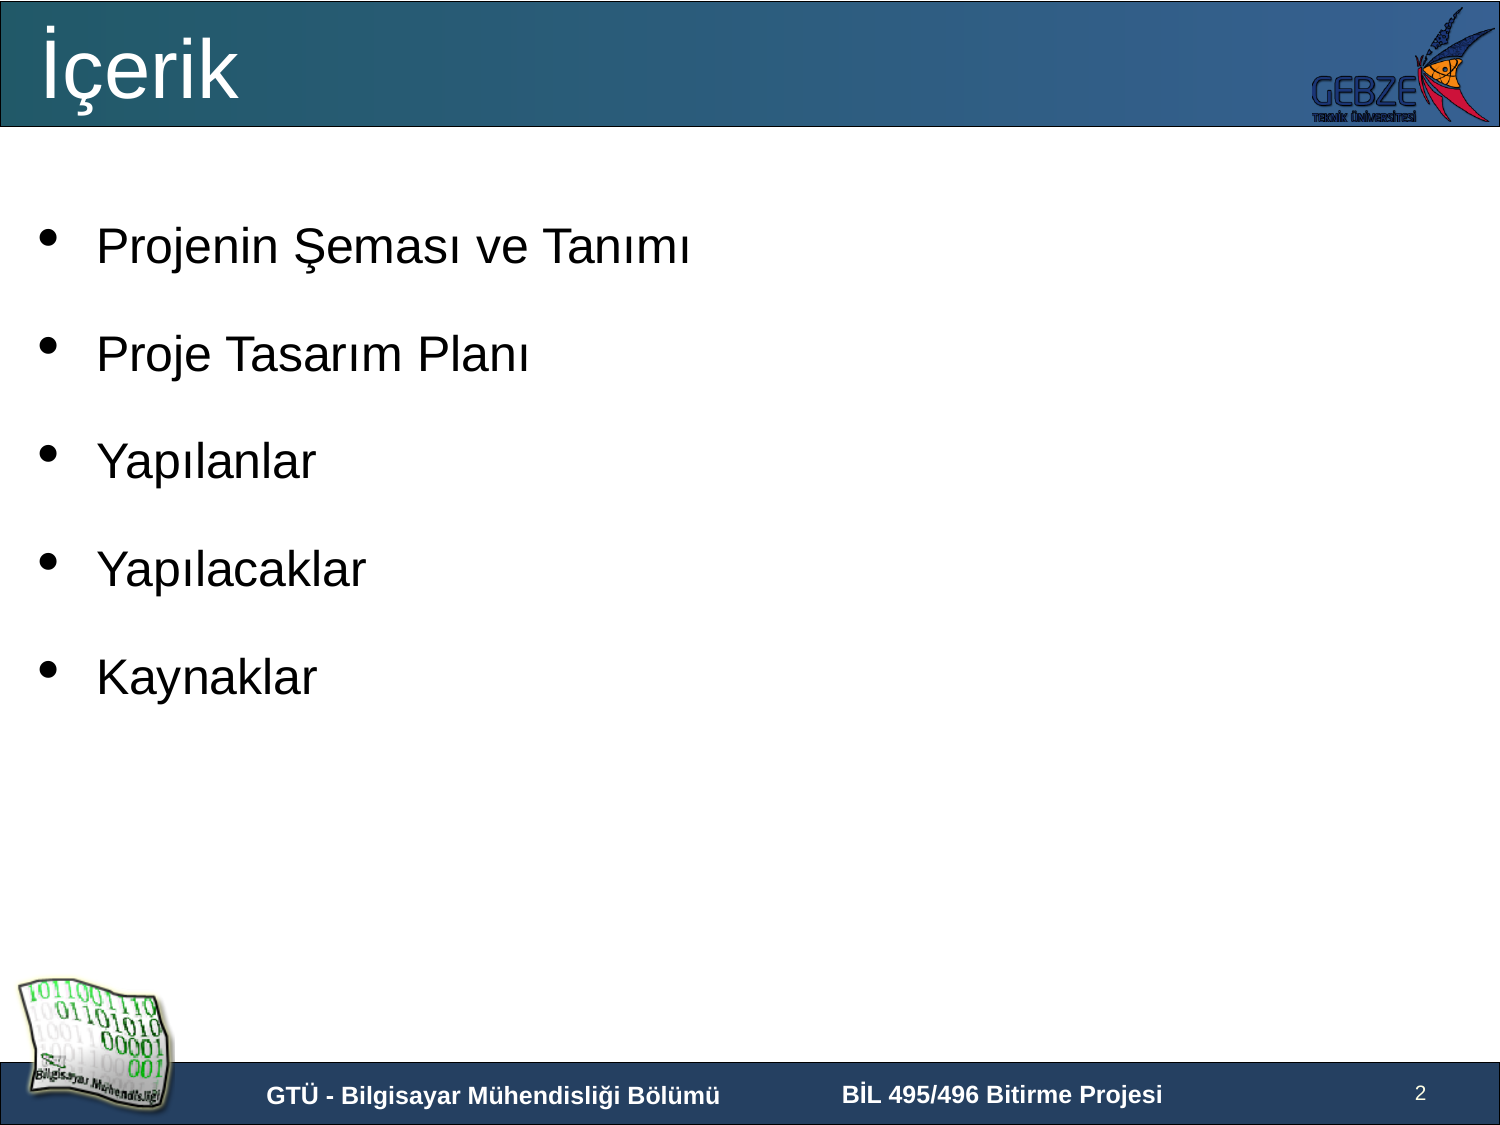

İçerik
Projenin Şeması ve Tanımı

Proje Tasarım Planı

Yapılanlar

Yapılacaklar

Kaynaklar
2